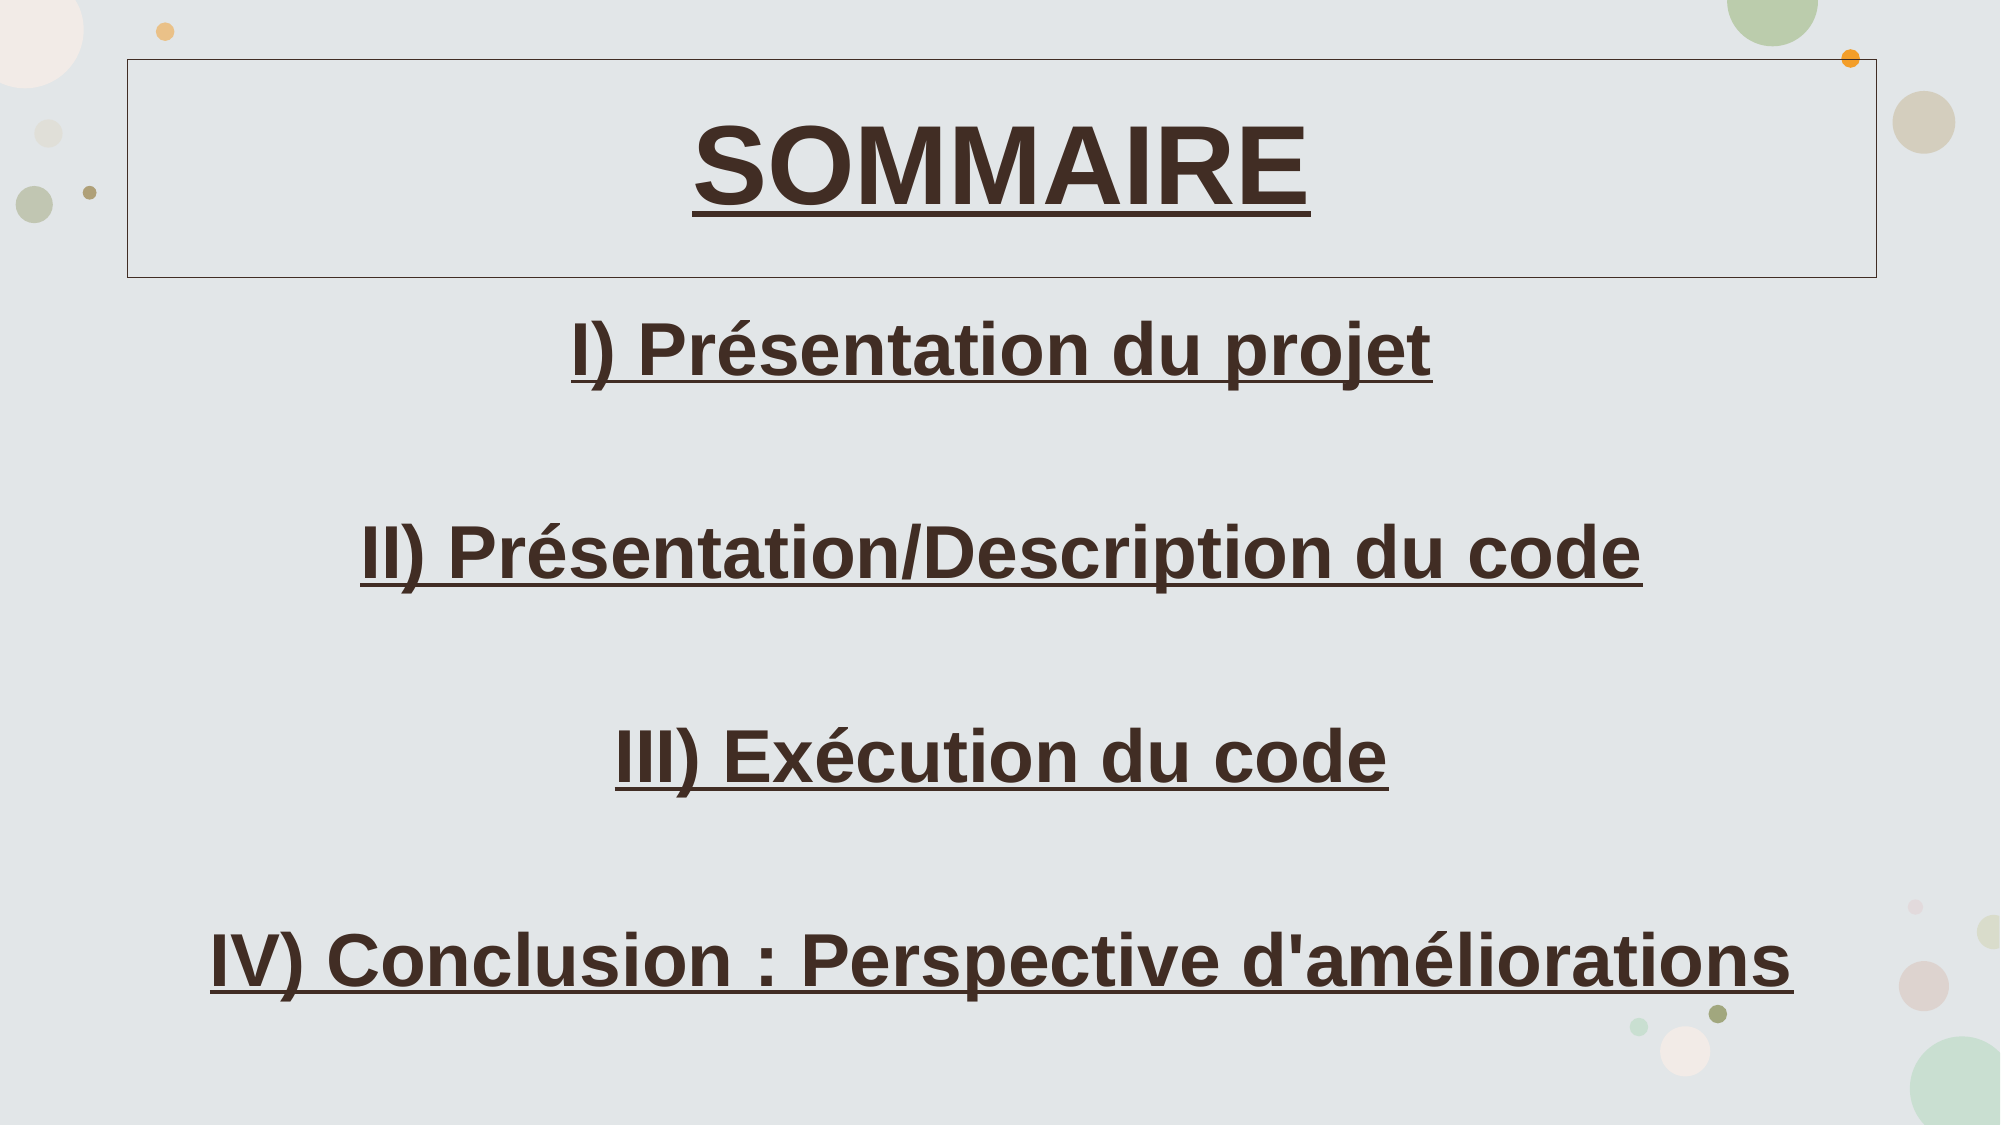

# SOMMAIRE
I) Présentation du projet

II) Présentation/Description du code

III) Exécution du code

IV) Conclusion : Perspective d'améliorations